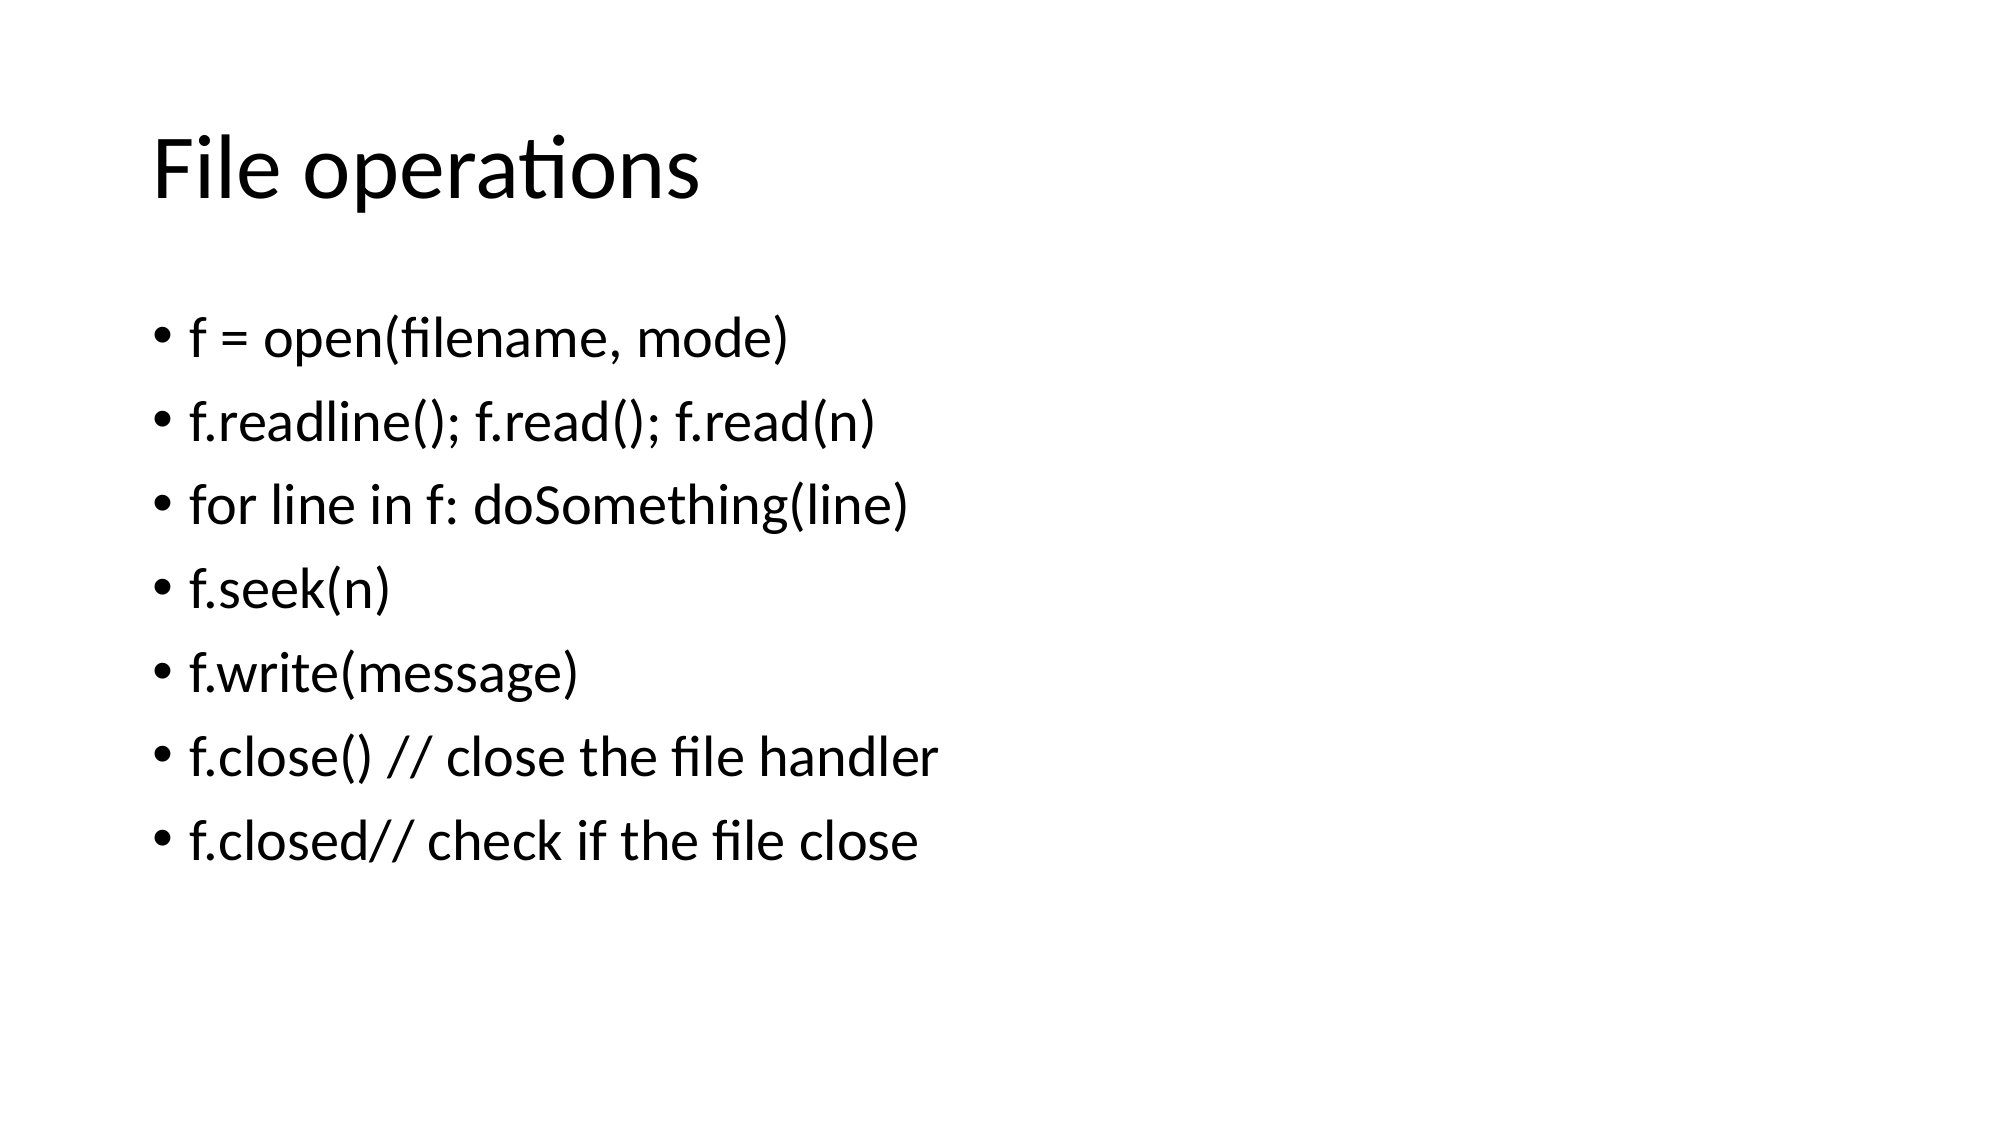

# File operations
f = open(filename, mode)
f.readline(); f.read(); f.read(n)
for line in f: doSomething(line)
f.seek(n)
f.write(message)
f.close() // close the file handler
f.closed// check if the file close